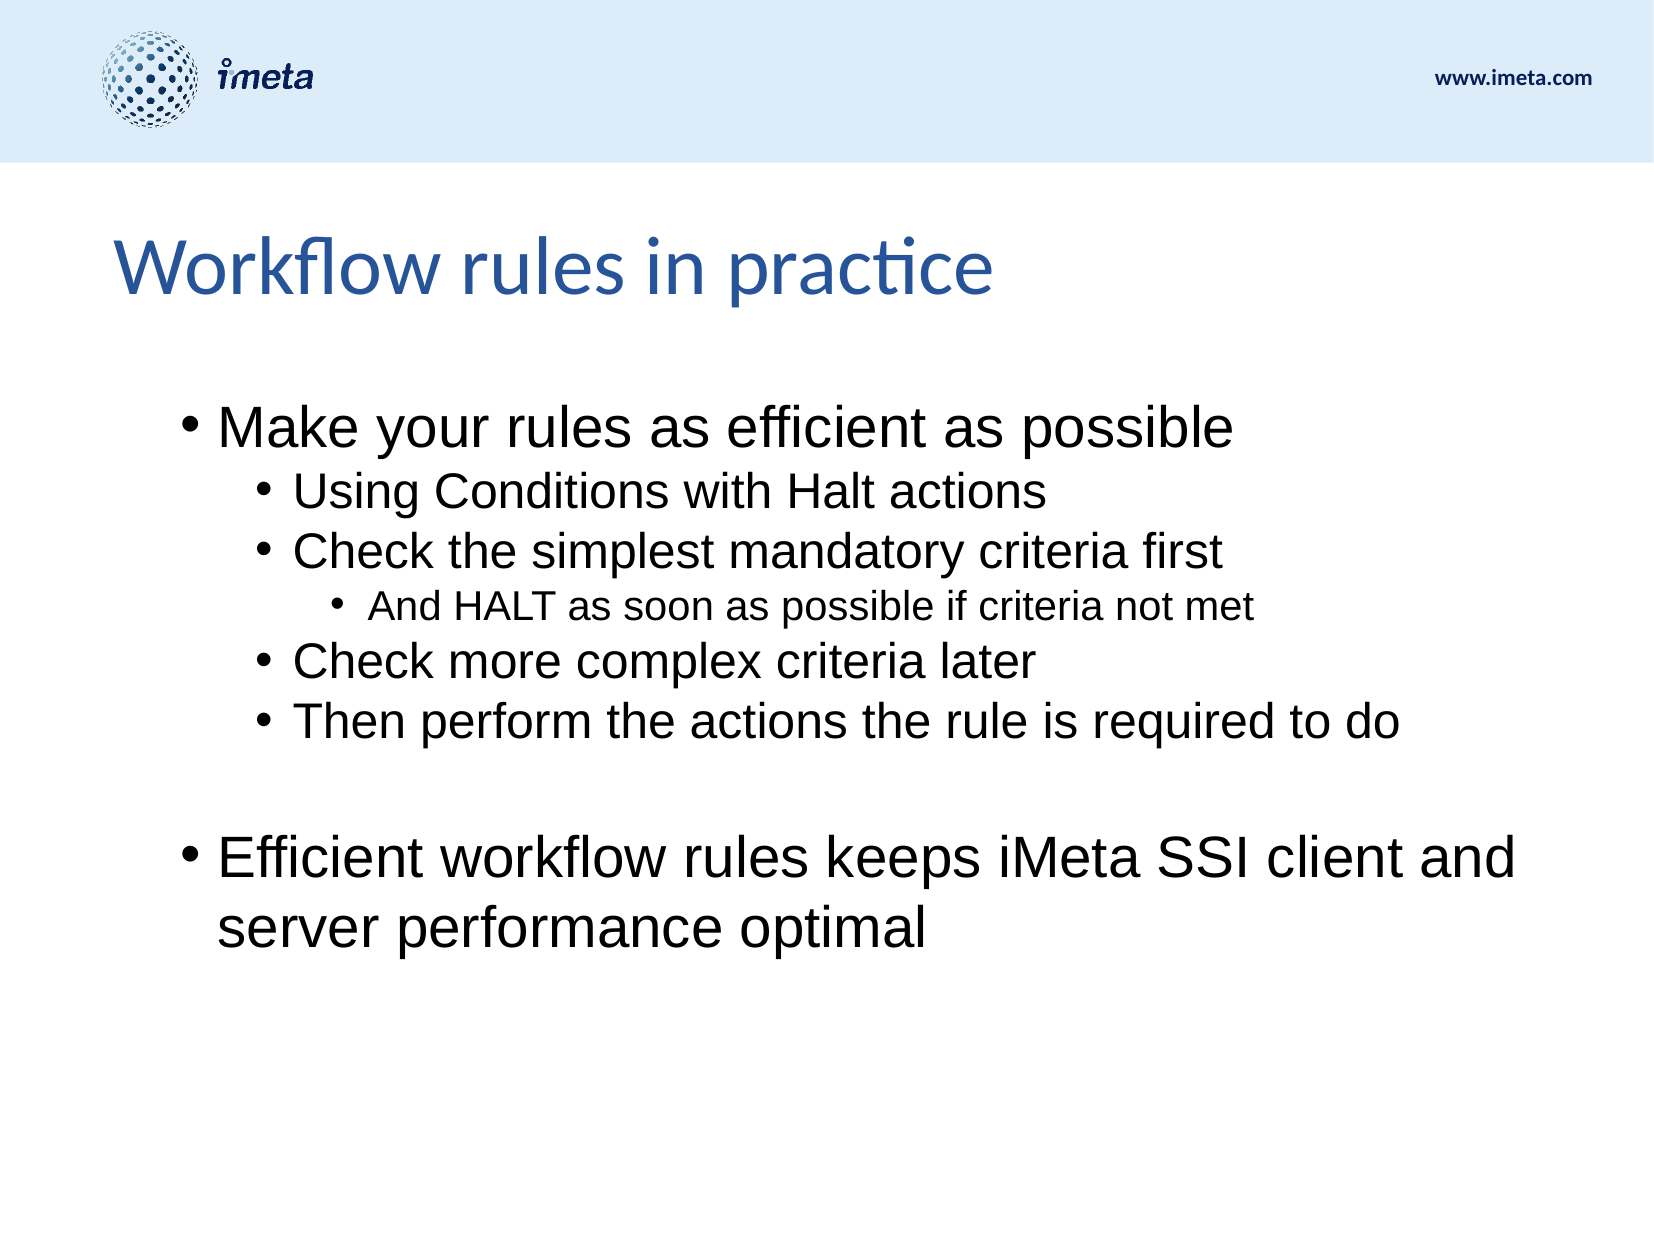

# Workflow rules in practice
Make your rules as efficient as possible
Using Conditions with Halt actions
Check the simplest mandatory criteria first
And HALT as soon as possible if criteria not met
Check more complex criteria later
Then perform the actions the rule is required to do

Efficient workflow rules keeps iMeta SSI client and server performance optimal